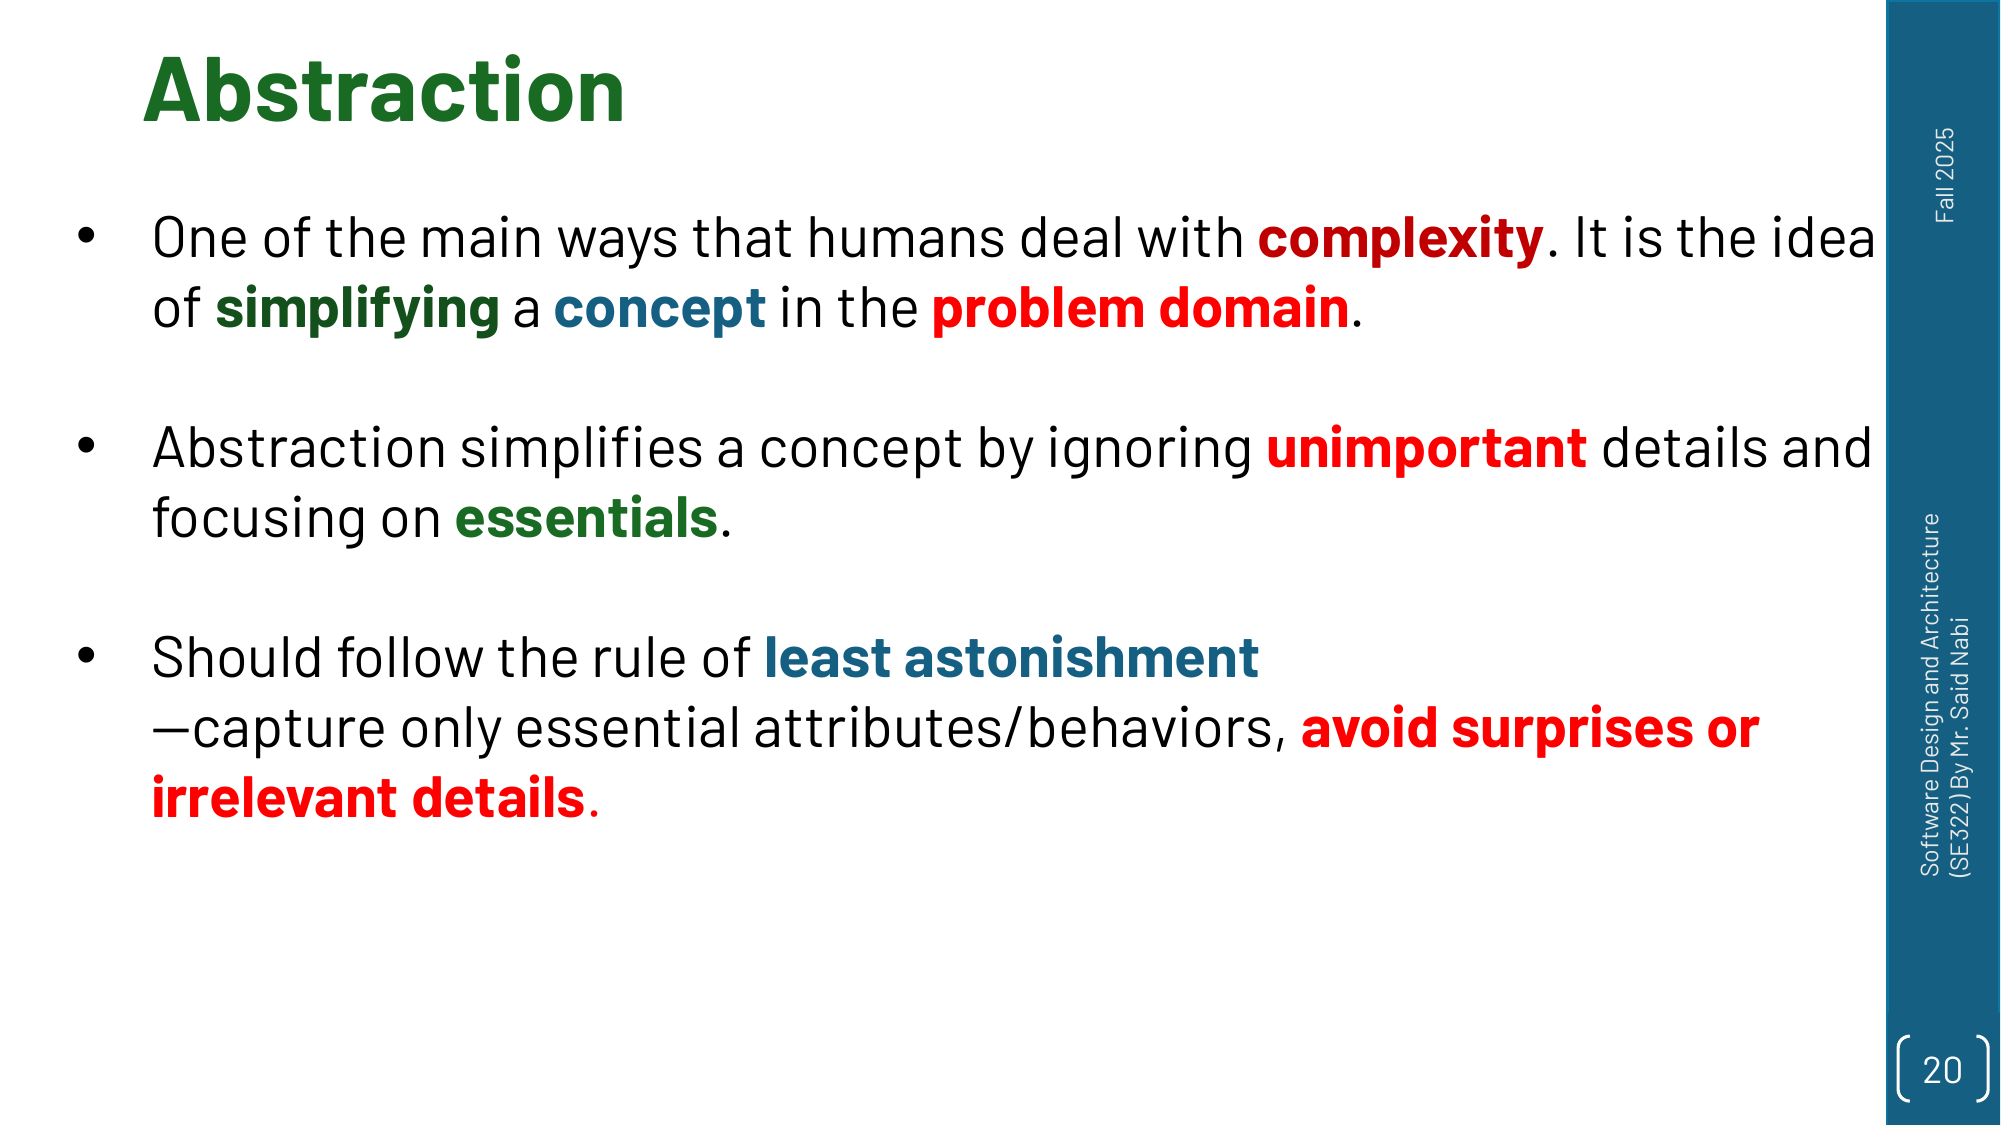

One of the main ways that humans deal with complexity. It is the idea of simplifying a concept in the problem domain.

Abstraction simplifies a concept by ignoring unimportant details and focusing on essentials.

Should follow the rule of least astonishment
—capture only essential attributes/behaviors, avoid surprises or irrelevant details.

# Abstraction
Class Name
Collaborators

Responsibilities